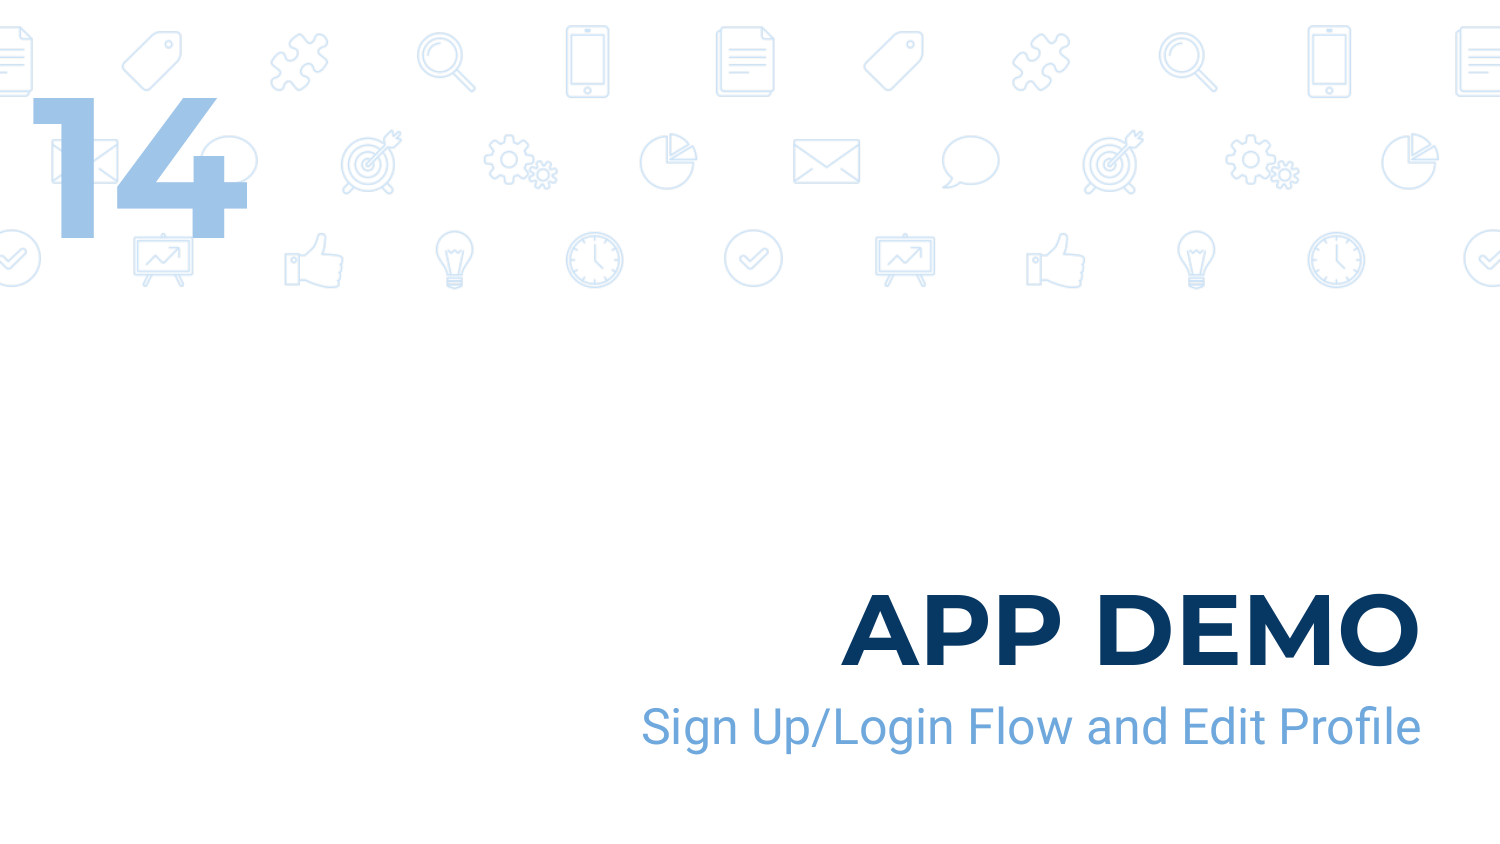

14
# APP DEMO
Sign Up/Login Flow and Edit Profile